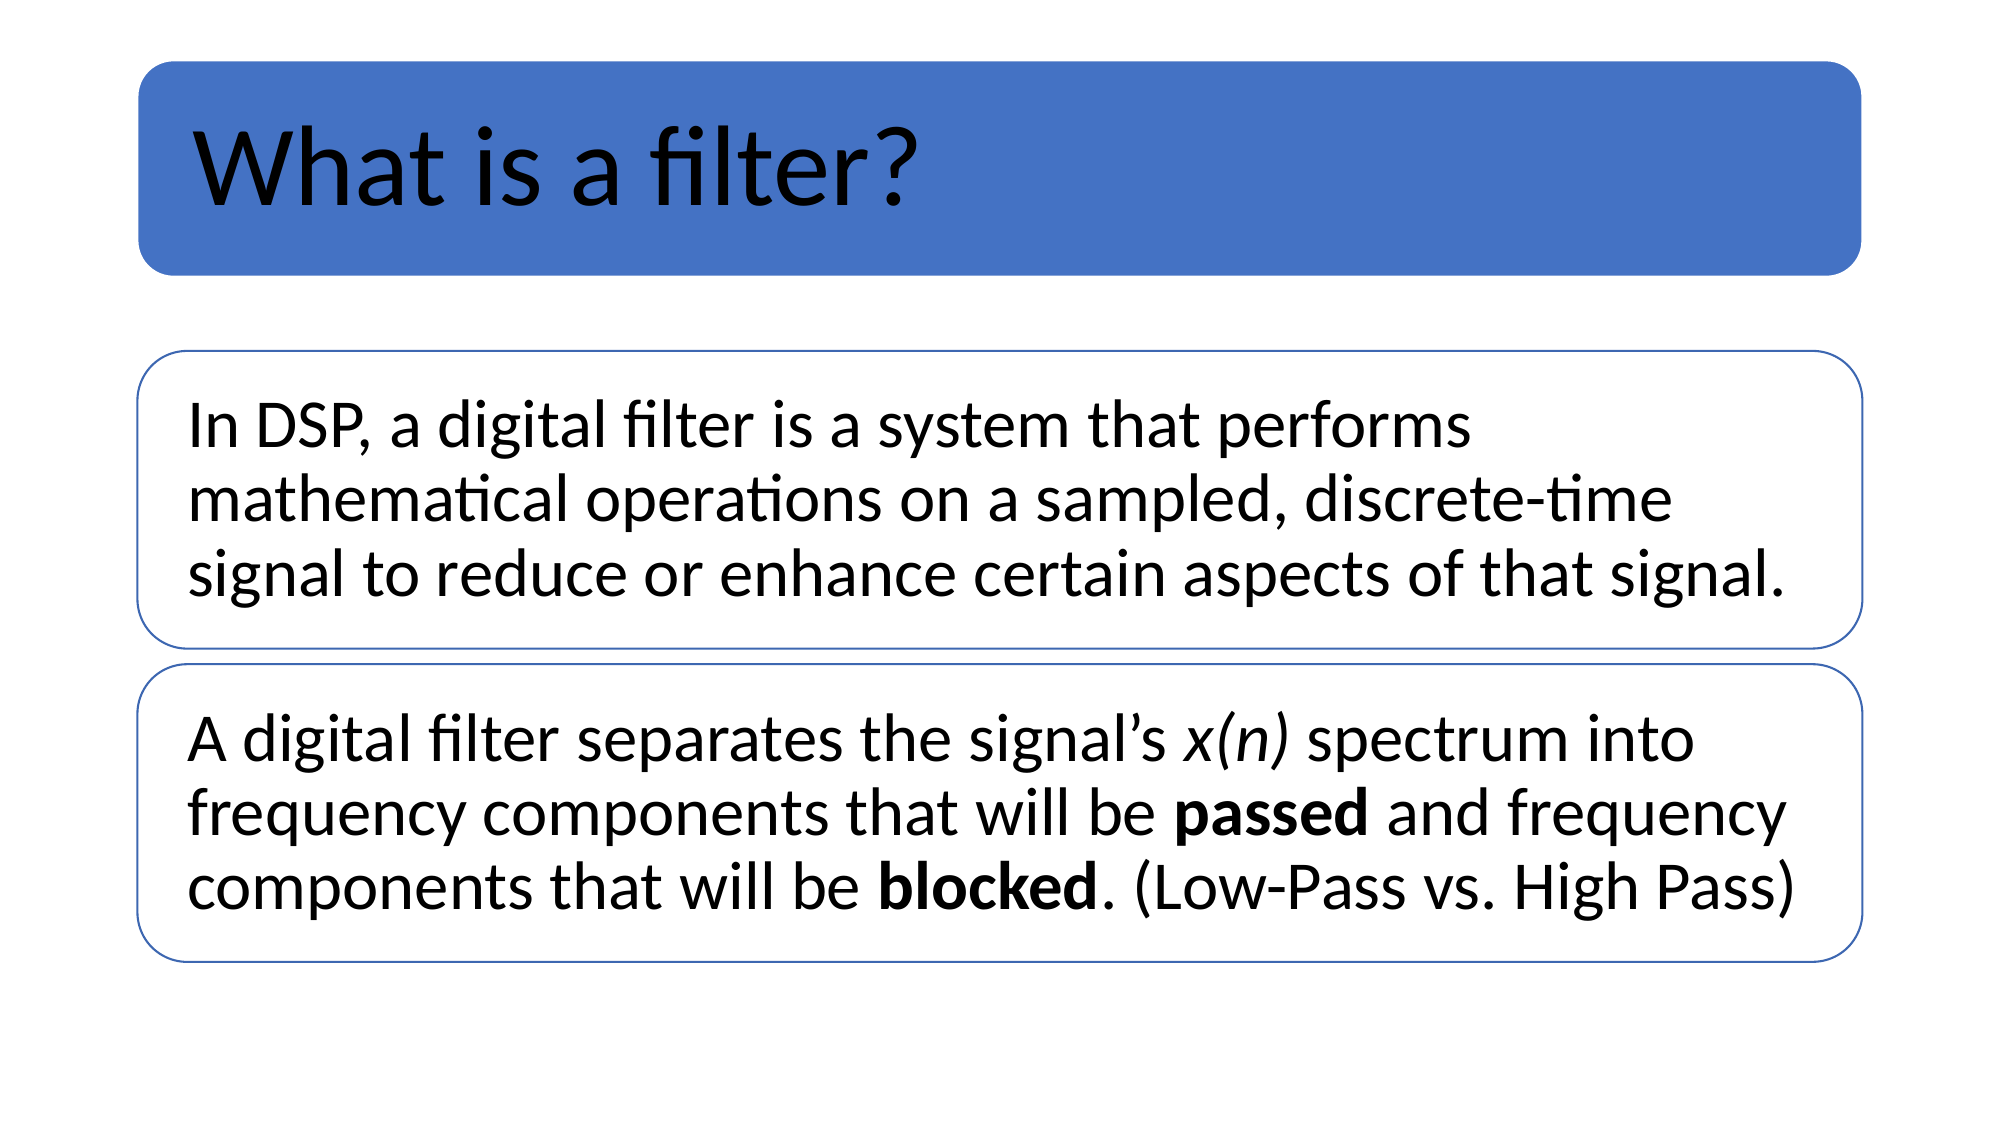

What is a filter?
In DSP, a digital filter is a system that performs mathematical operations on a sampled, discrete-time signal to reduce or enhance certain aspects of that signal.
A digital filter separates the signal’s x(n) spectrum into frequency components that will be passed and frequency components that will be blocked. (Low-Pass vs. High Pass)